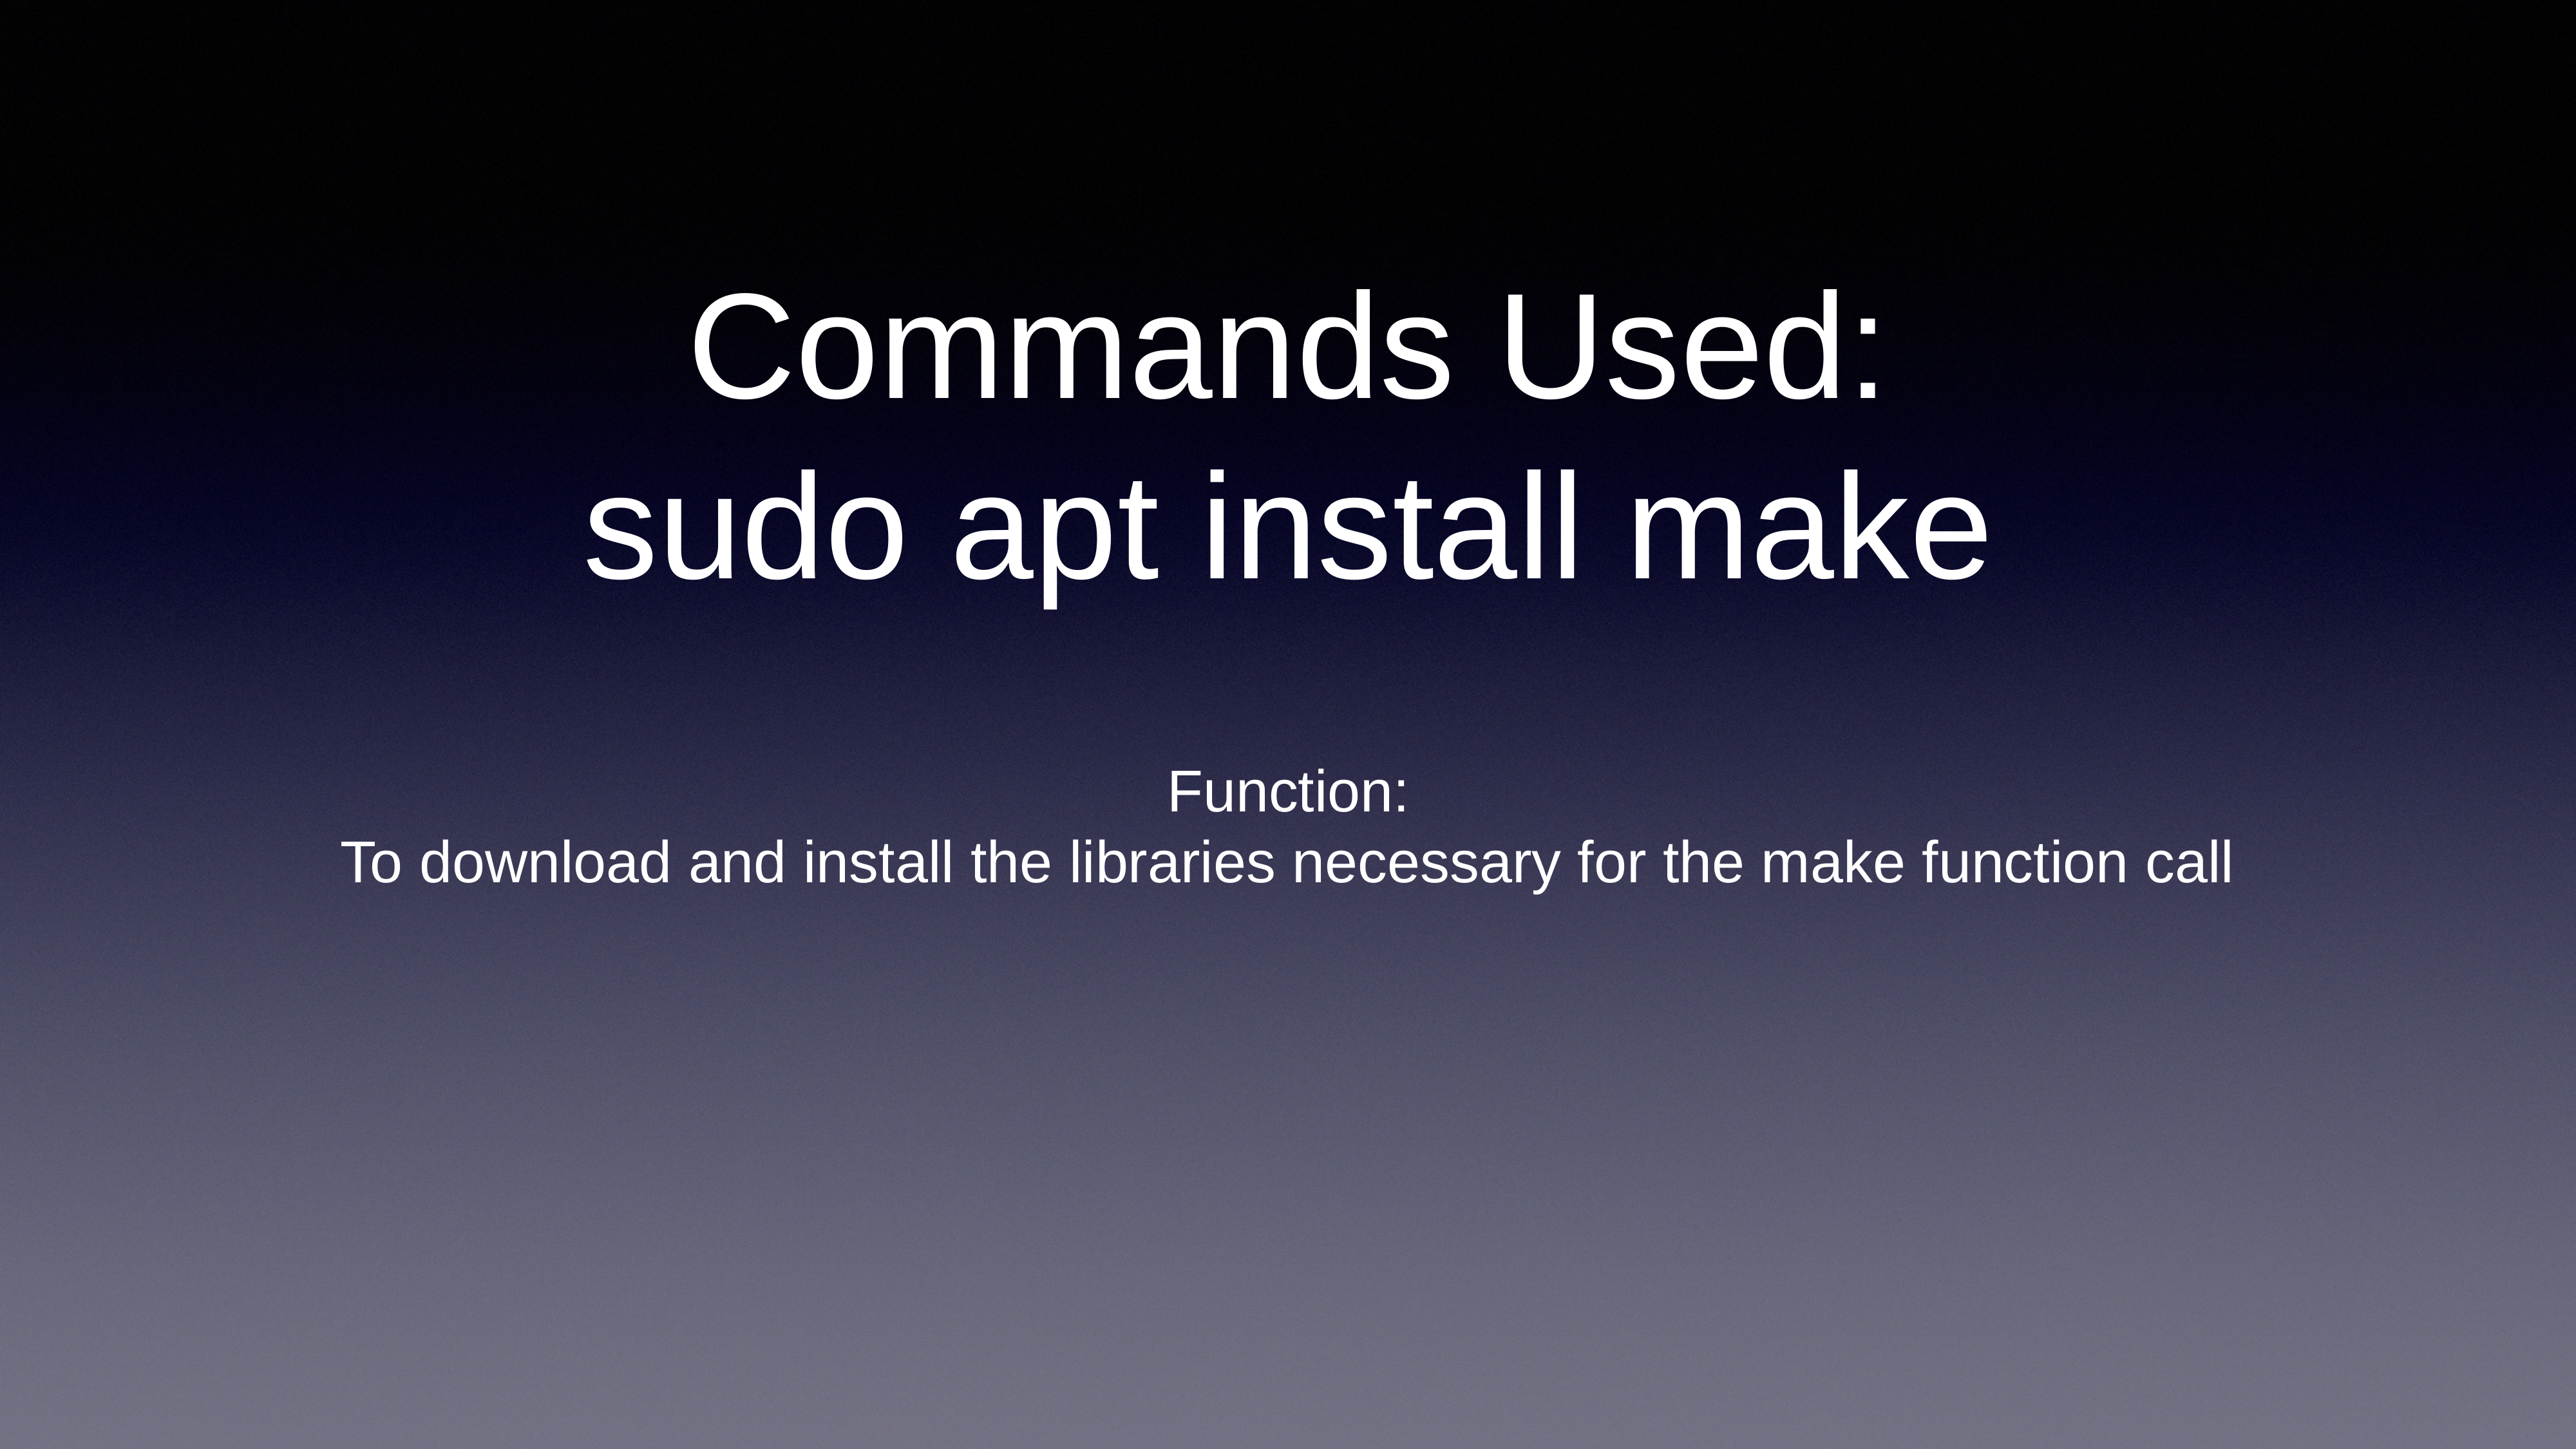

# Commands Used:
sudo apt install make
Function:
To download and install the libraries necessary for the make function call